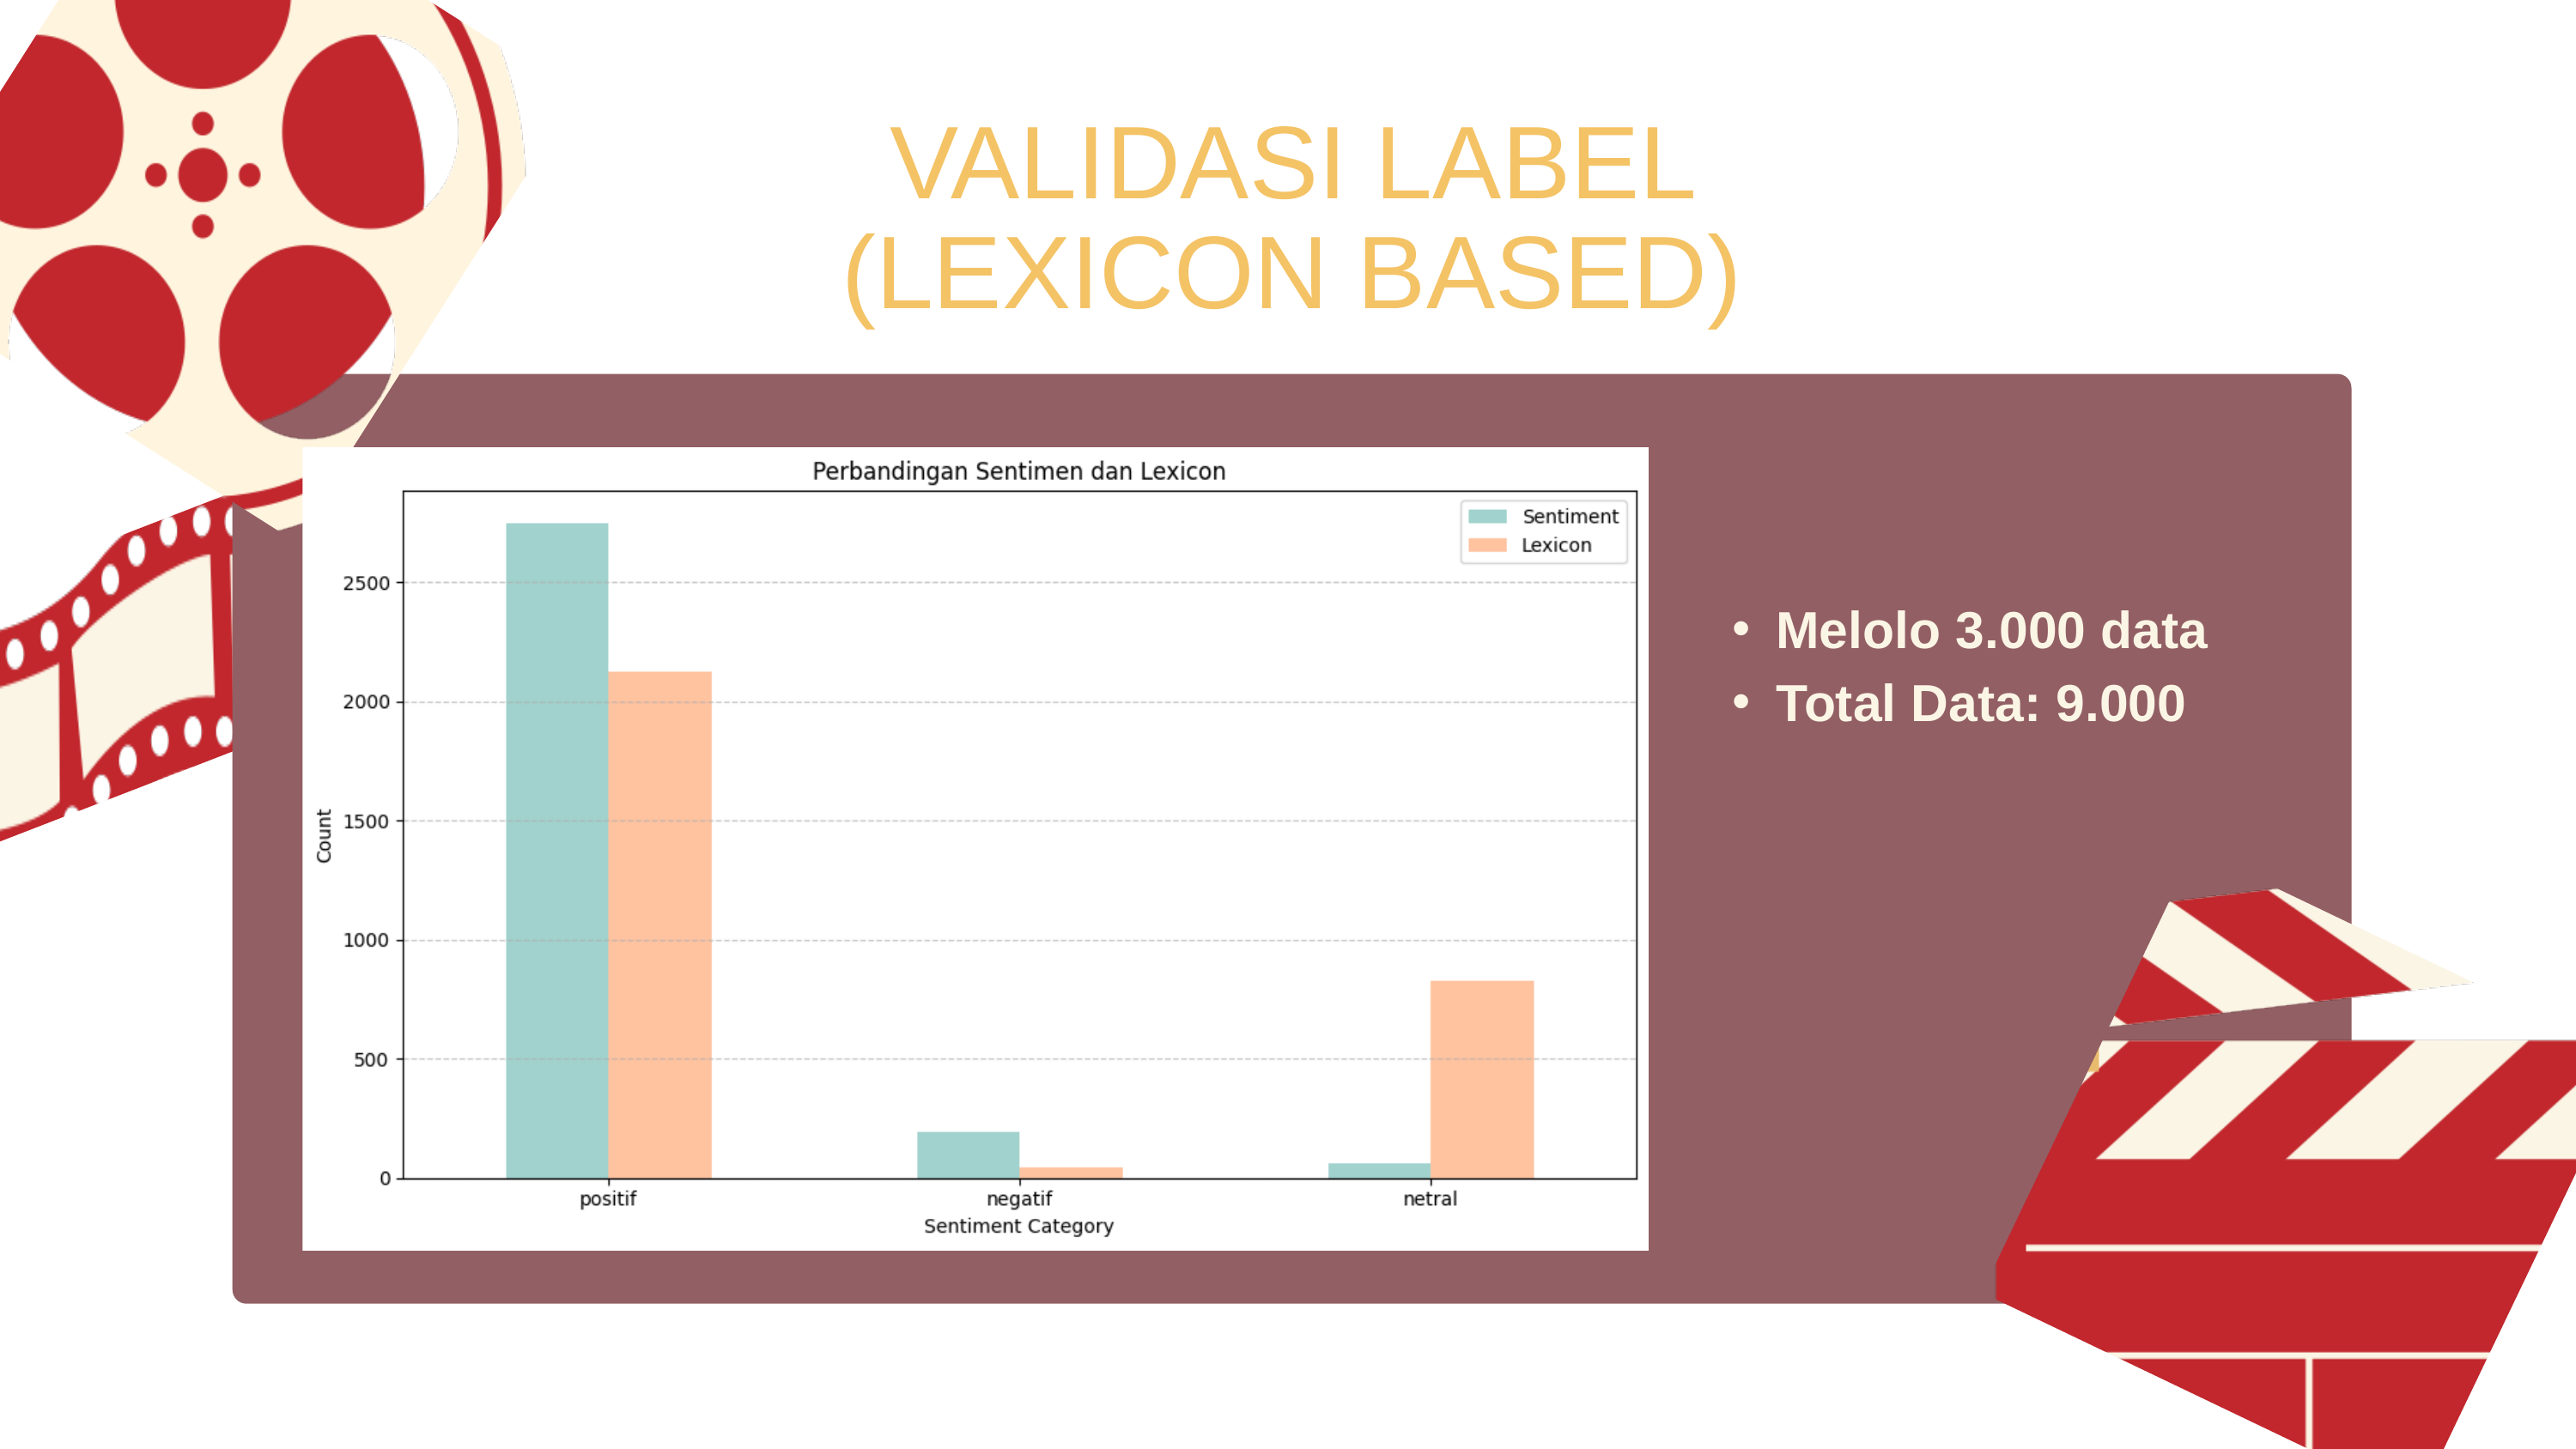

VALIDASI LABEL (LEXICON BASED)

Melolo 3.000 data
Total Data: 9.000